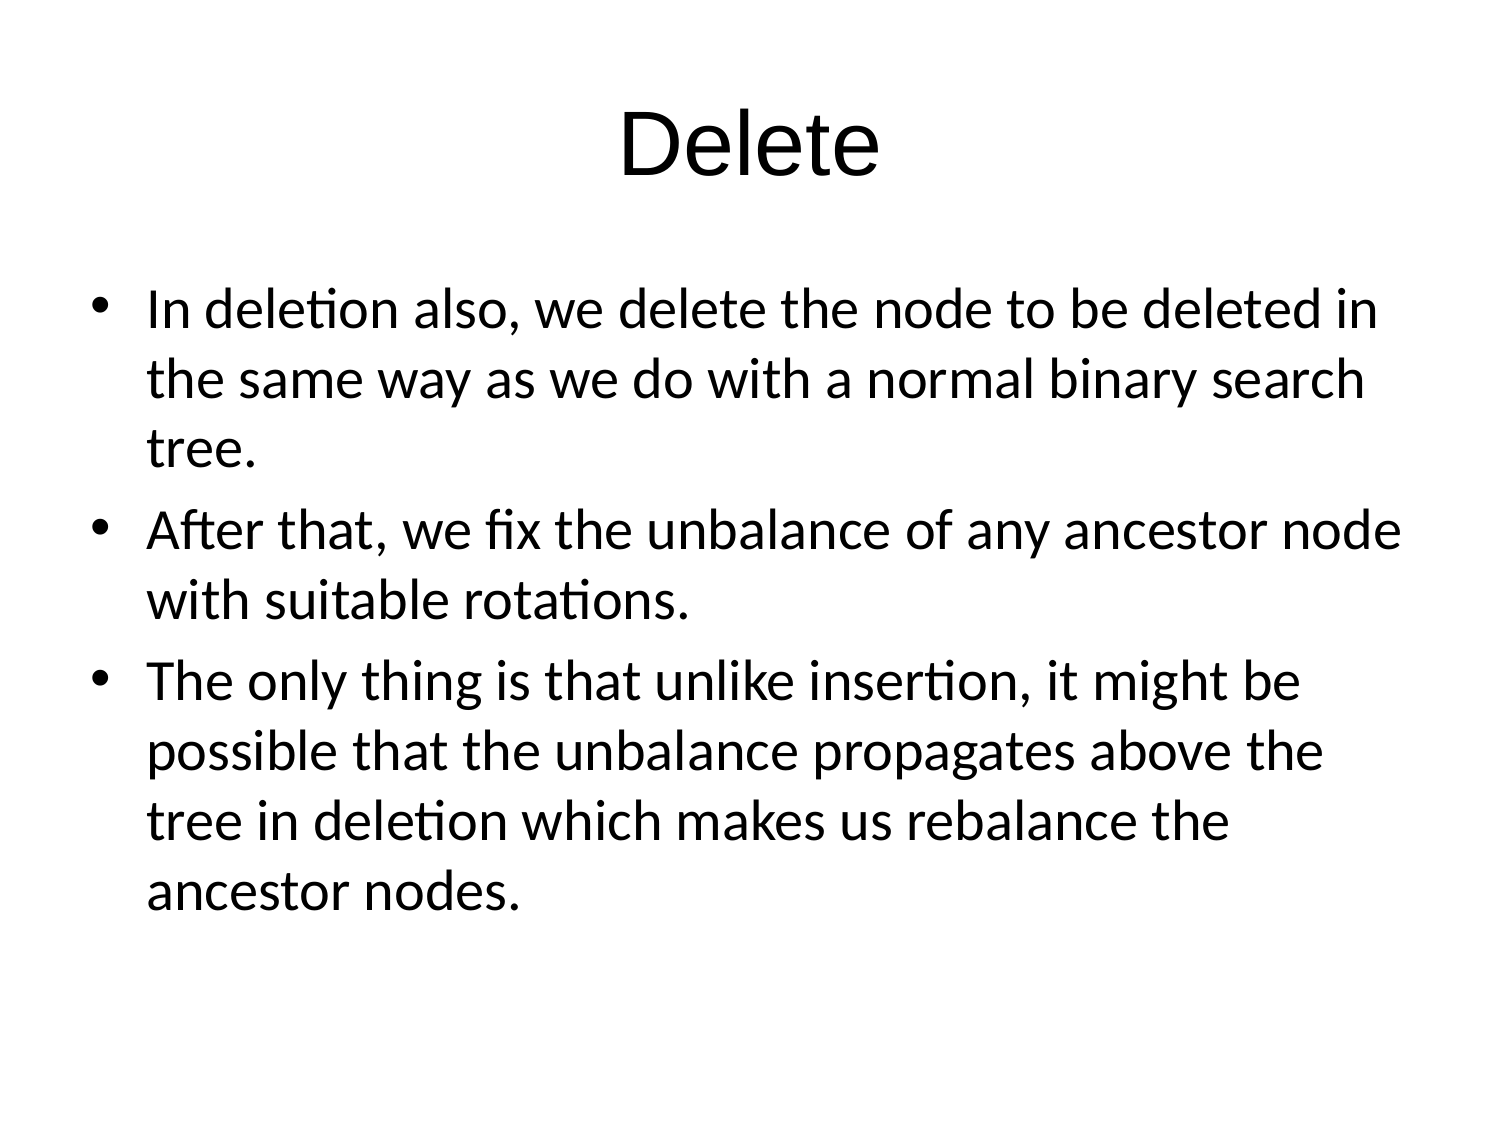

# Delete
In deletion also, we delete the node to be deleted in the same way as we do with a normal binary search tree.
After that, we fix the unbalance of any ancestor node with suitable rotations.
The only thing is that unlike insertion, it might be possible that the unbalance propagates above the tree in deletion which makes us rebalance the ancestor nodes.